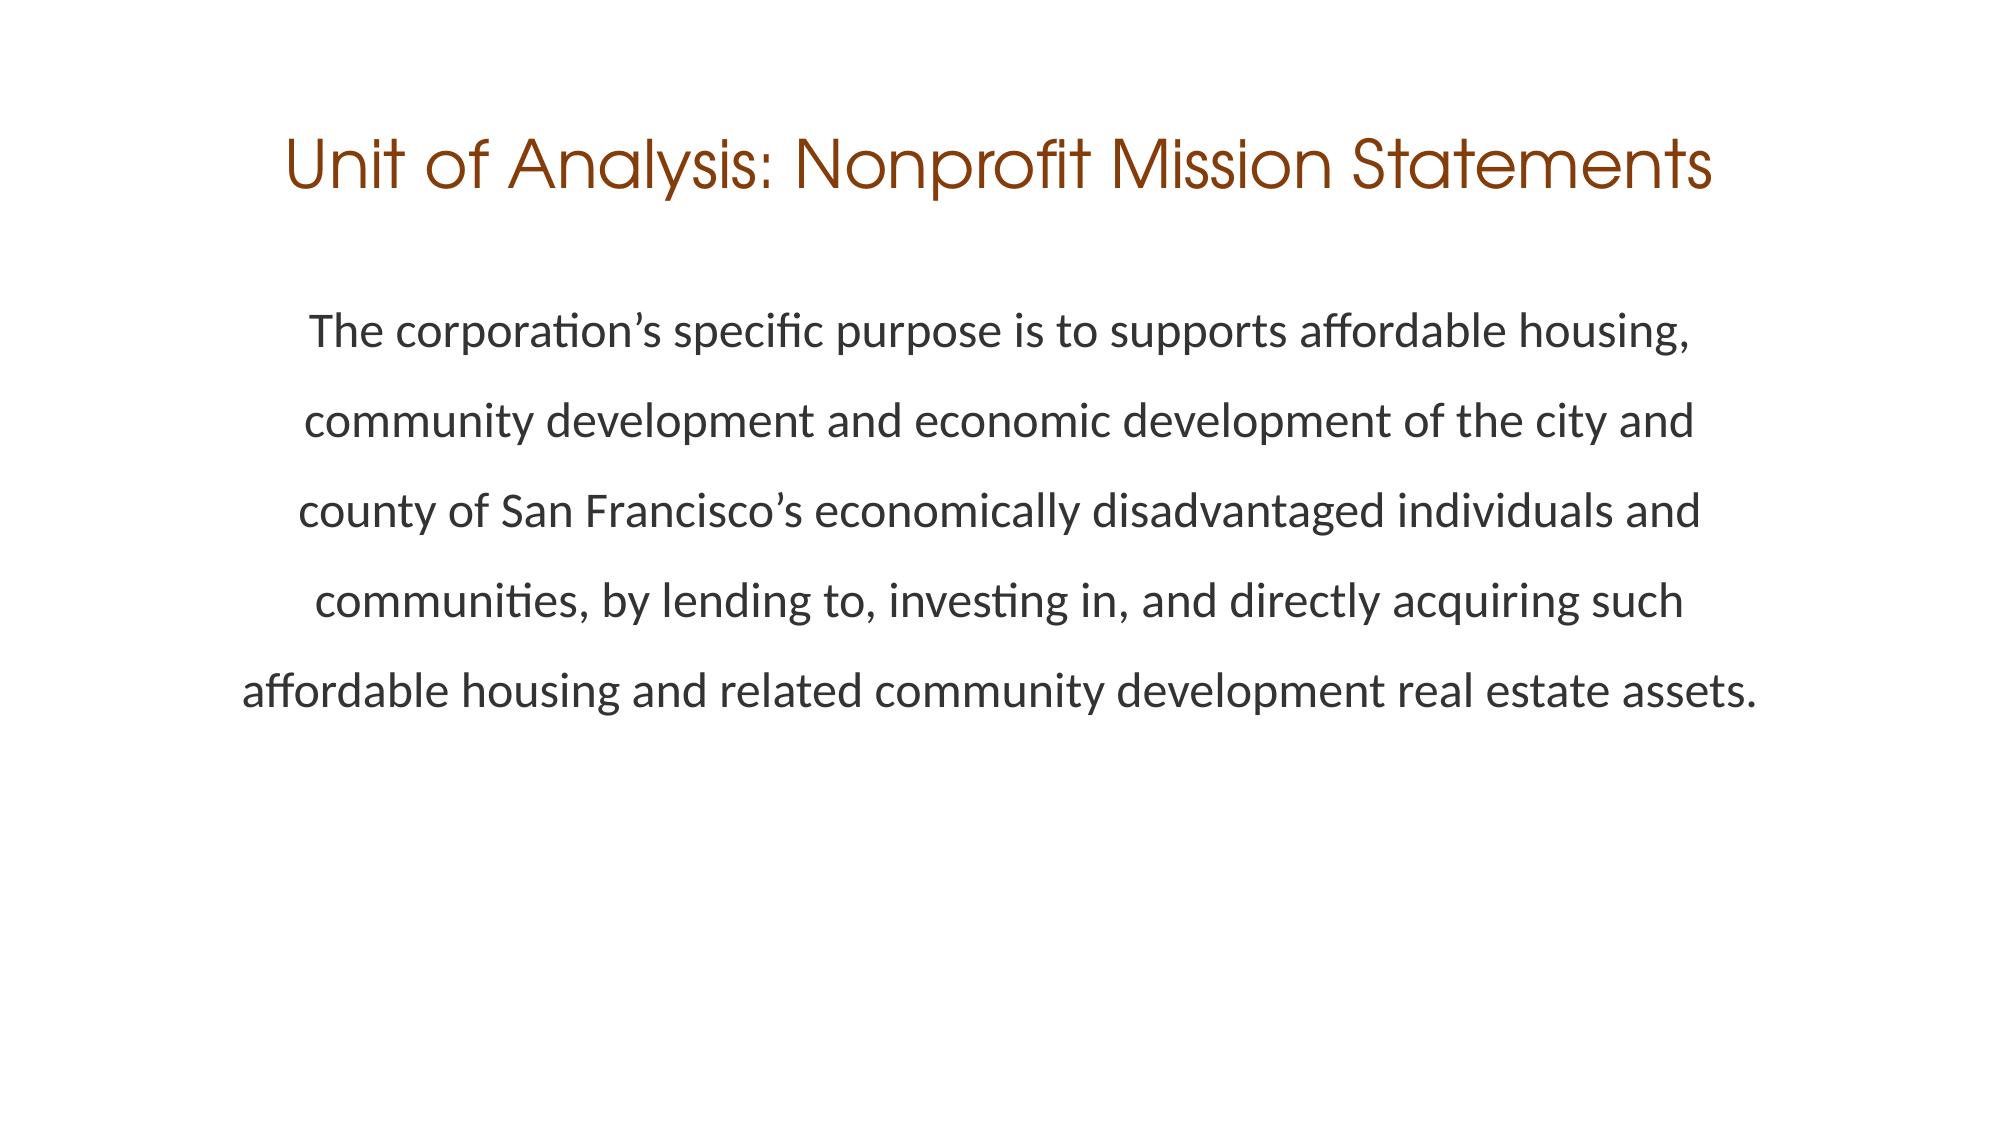

Unit of Analysis: Nonprofit Mission Statements
The corporation’s specific purpose is to supports affordable housing, community development and economic development of the city and county of San Francisco’s economically disadvantaged individuals and communities, by lending to, investing in, and directly acquiring such affordable housing and related community development real estate assets.